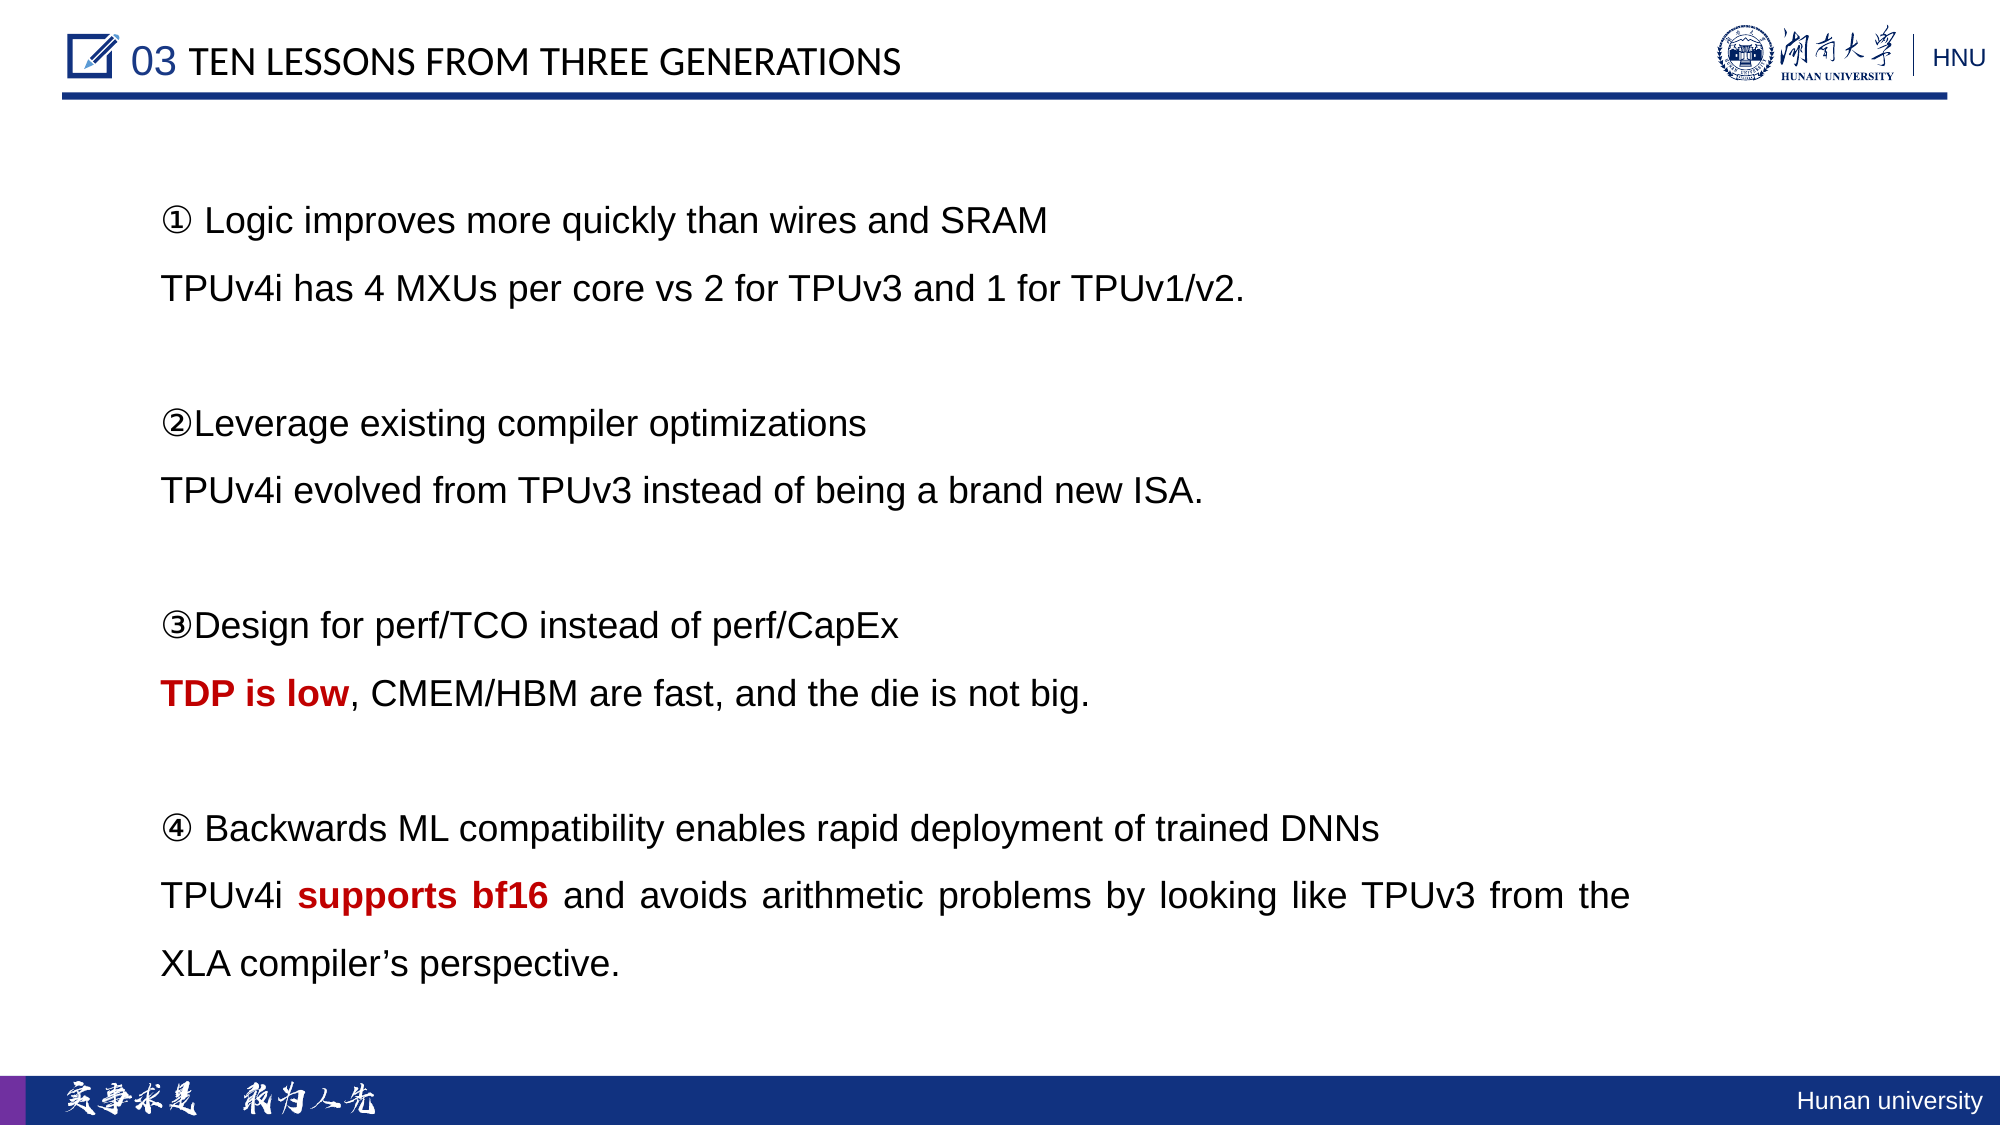

03 Ten Lessons From Three Generations
① Logic improves more quickly than wires and SRAM
TPUv4i has 4 MXUs per core vs 2 for TPUv3 and 1 for TPUv1/v2.

②Leverage existing compiler optimizations
TPUv4i evolved from TPUv3 instead of being a brand new ISA.

③Design for perf/TCO instead of perf/CapEx
TDP is low, CMEM/HBM are fast, and the die is not big.

④ Backwards ML compatibility enables rapid deployment of trained DNNs
TPUv4i supports bf16 and avoids arithmetic problems by looking like TPUv3 from the XLA compiler’s perspective.